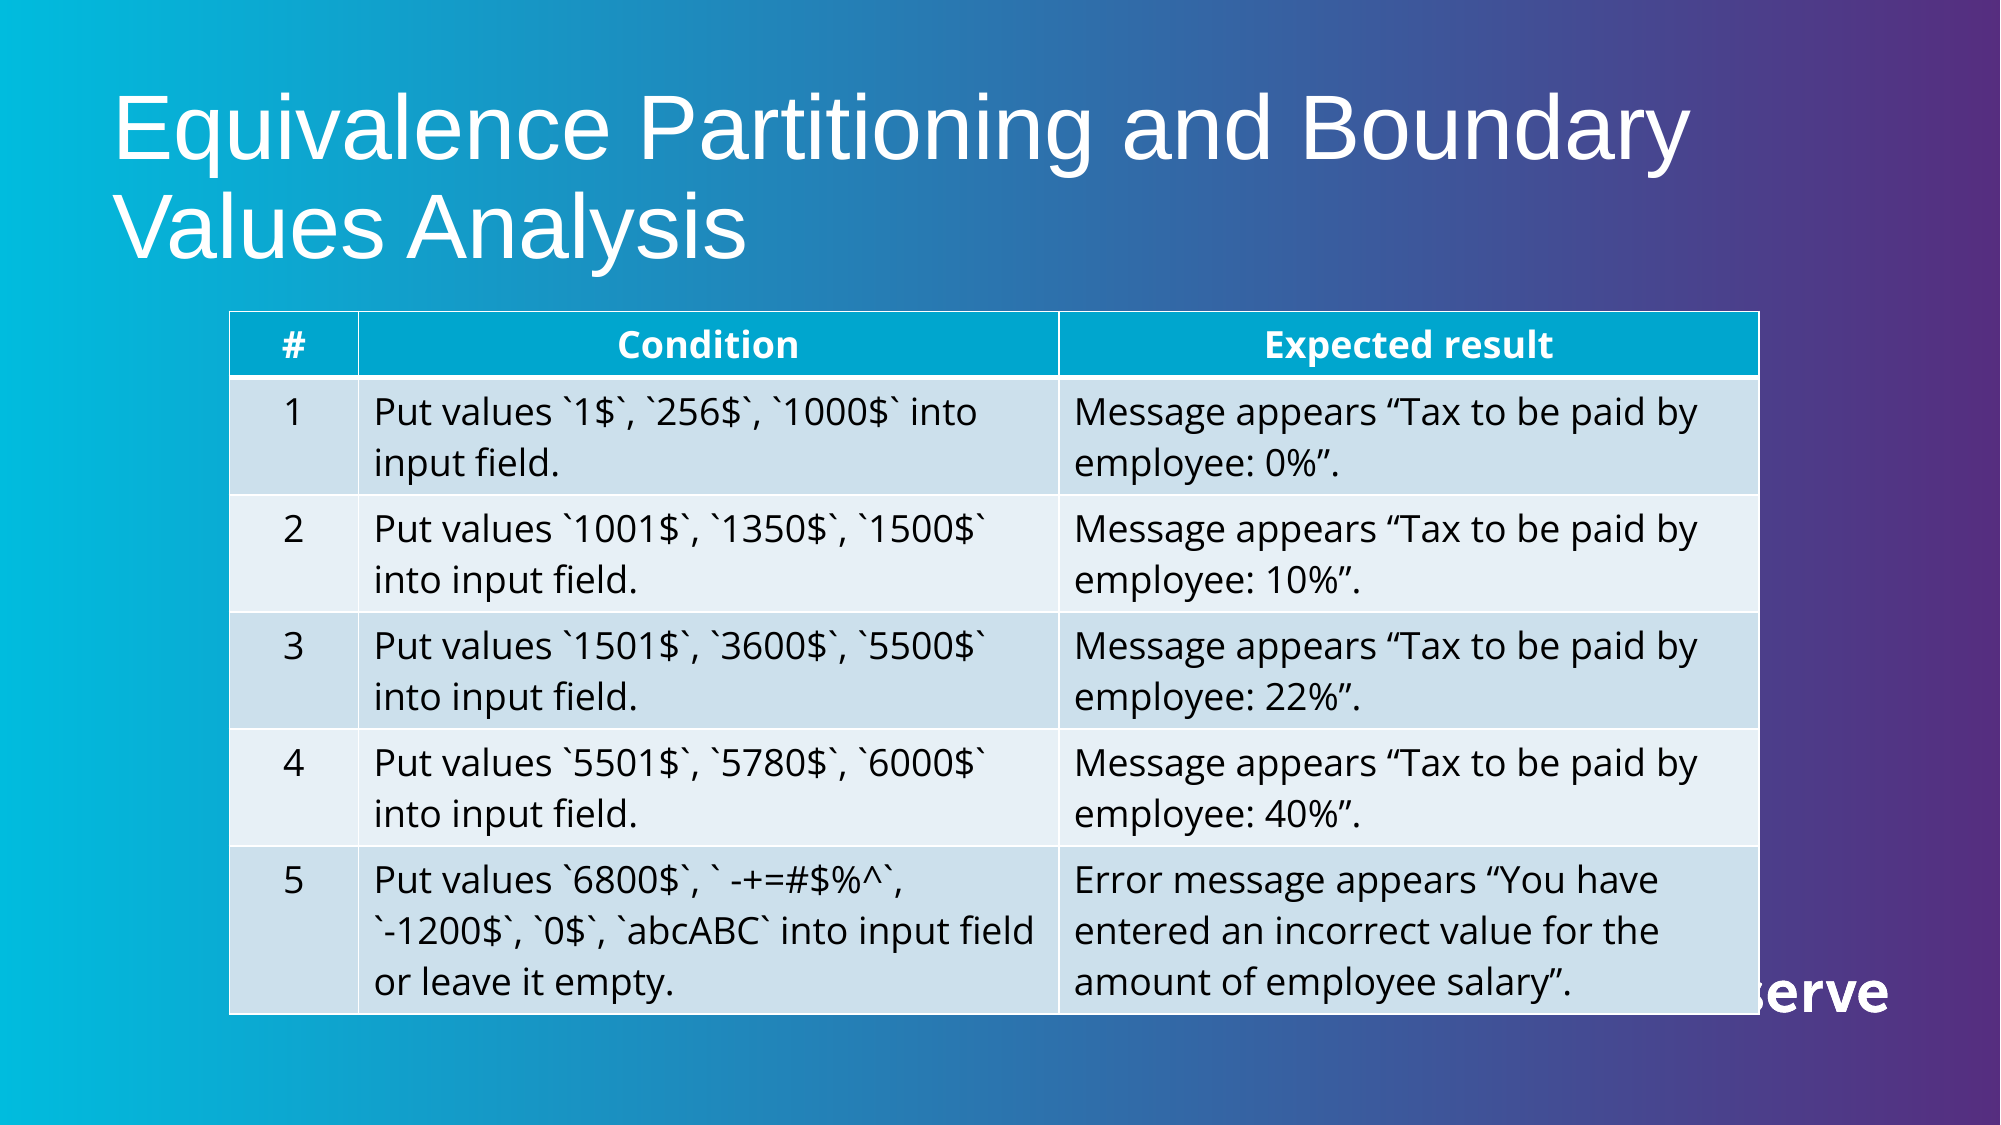

# Equivalence Partitioning and Boundary Values Analysis
| # | Condition | Expected result |
| --- | --- | --- |
| 1 | Put values `1$`, `256$`, `1000$` into input field. | Message appears “Tax to be paid by employee: 0%”. |
| 2 | Put values `1001$`, `1350$`, `1500$` into input field. | Message appears “Tax to be paid by employee: 10%”. |
| 3 | Put values `1501$`, `3600$`, `5500$` into input field. | Message appears “Tax to be paid by employee: 22%”. |
| 4 | Put values `5501$`, `5780$`, `6000$` into input field. | Message appears “Tax to be paid by employee: 40%”. |
| 5 | Put values `6800$`, ` -+=#$%^`, `-1200$`, `0$`, `abcABC` into input field or leave it empty. | Error message appears “You have entered an incorrect value for the amount of employee salary”. |